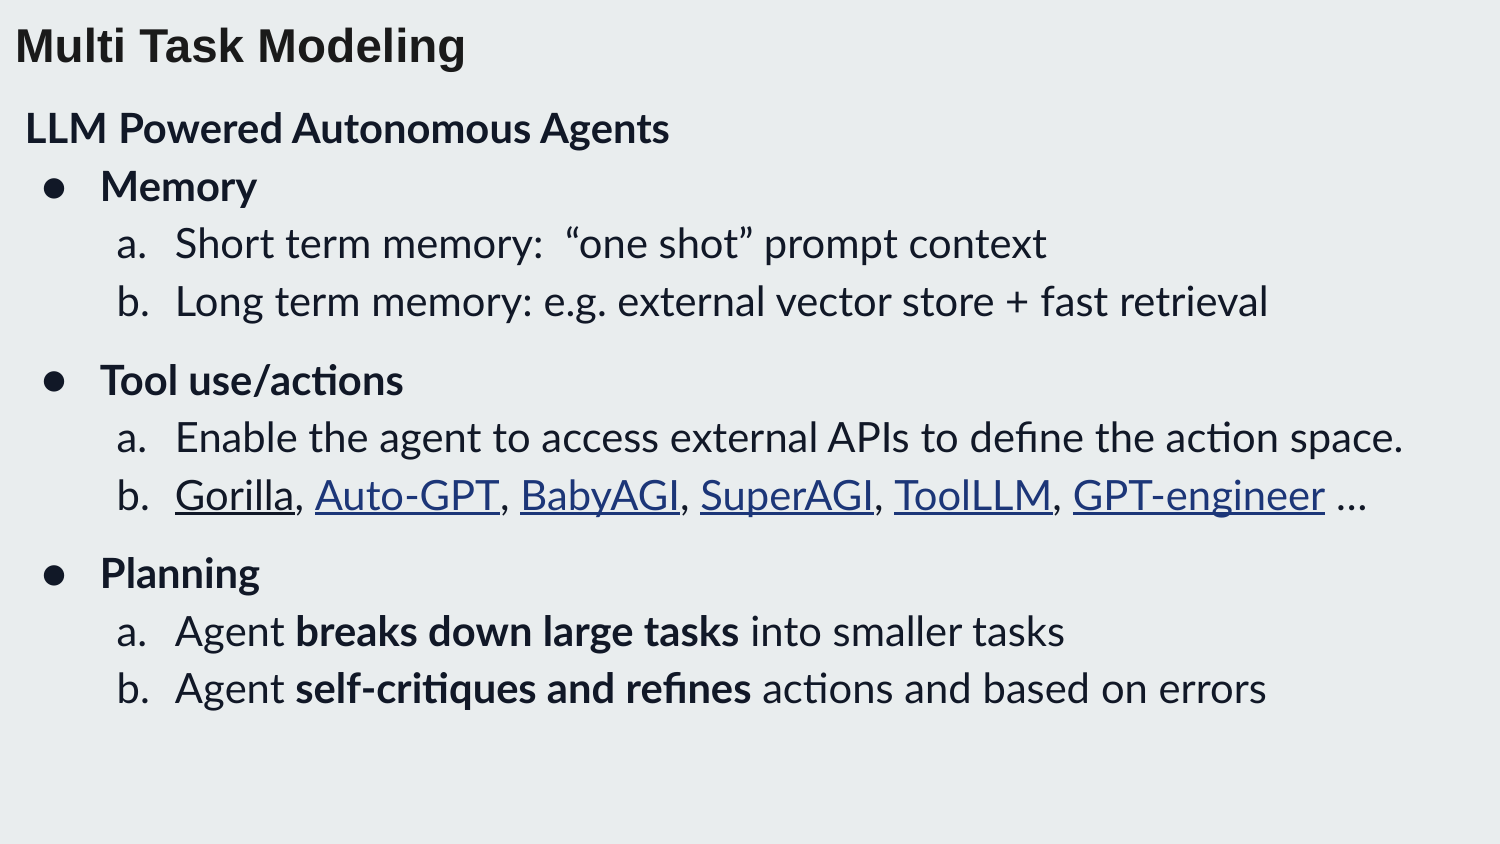

# Multi Task Modeling

LLM Powered Autonomous Agents
Memory
Short term memory:  “one shot” prompt context
Long term memory: e.g. external vector store + fast retrieval
Tool use/actions
Enable the agent to access external APIs to define the action space.
Gorilla, Auto-GPT, BabyAGI, SuperAGI, ToolLLM, GPT-engineer …
Planning
Agent breaks down large tasks into smaller tasks
Agent self-critiques and refines actions and based on errors